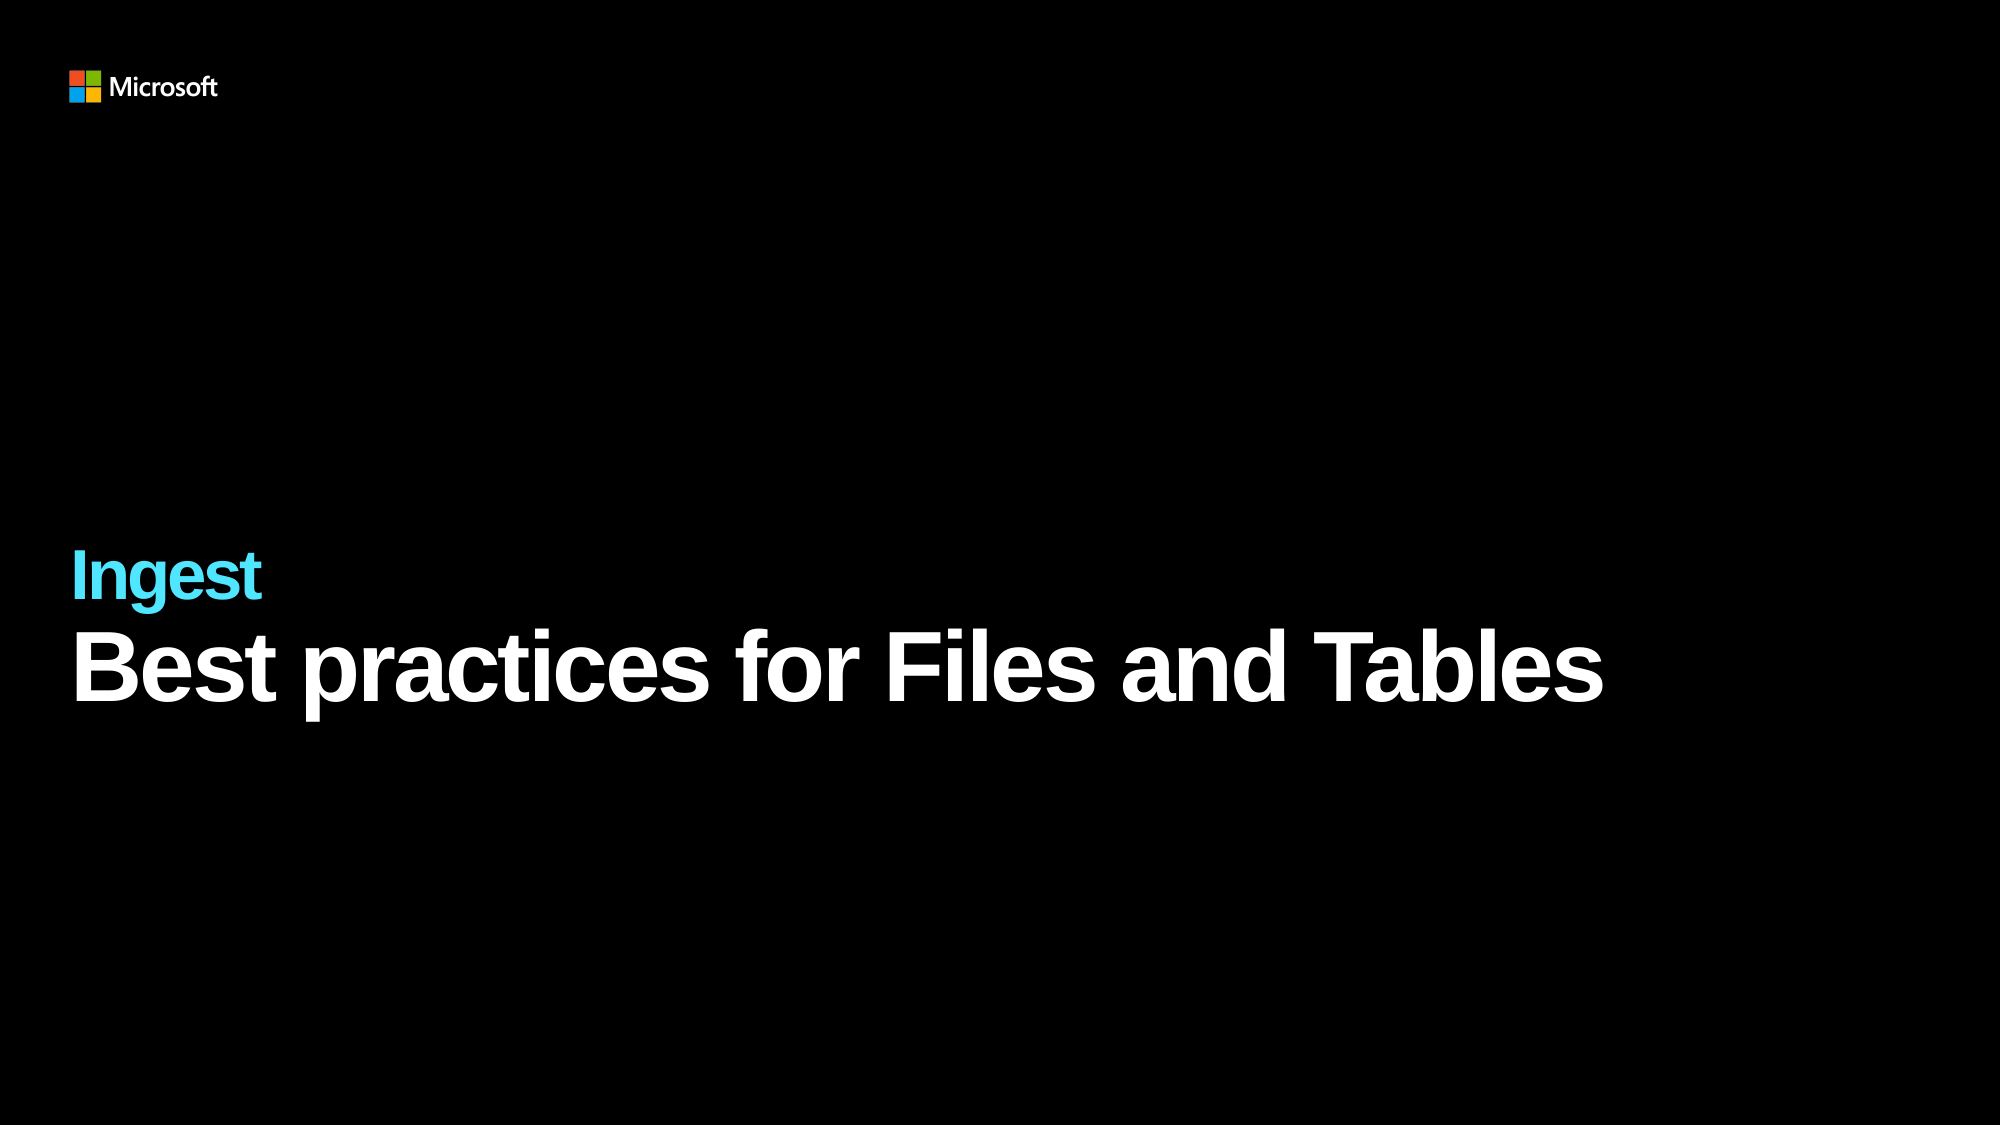

# Ingest Best practices for Files and Tables